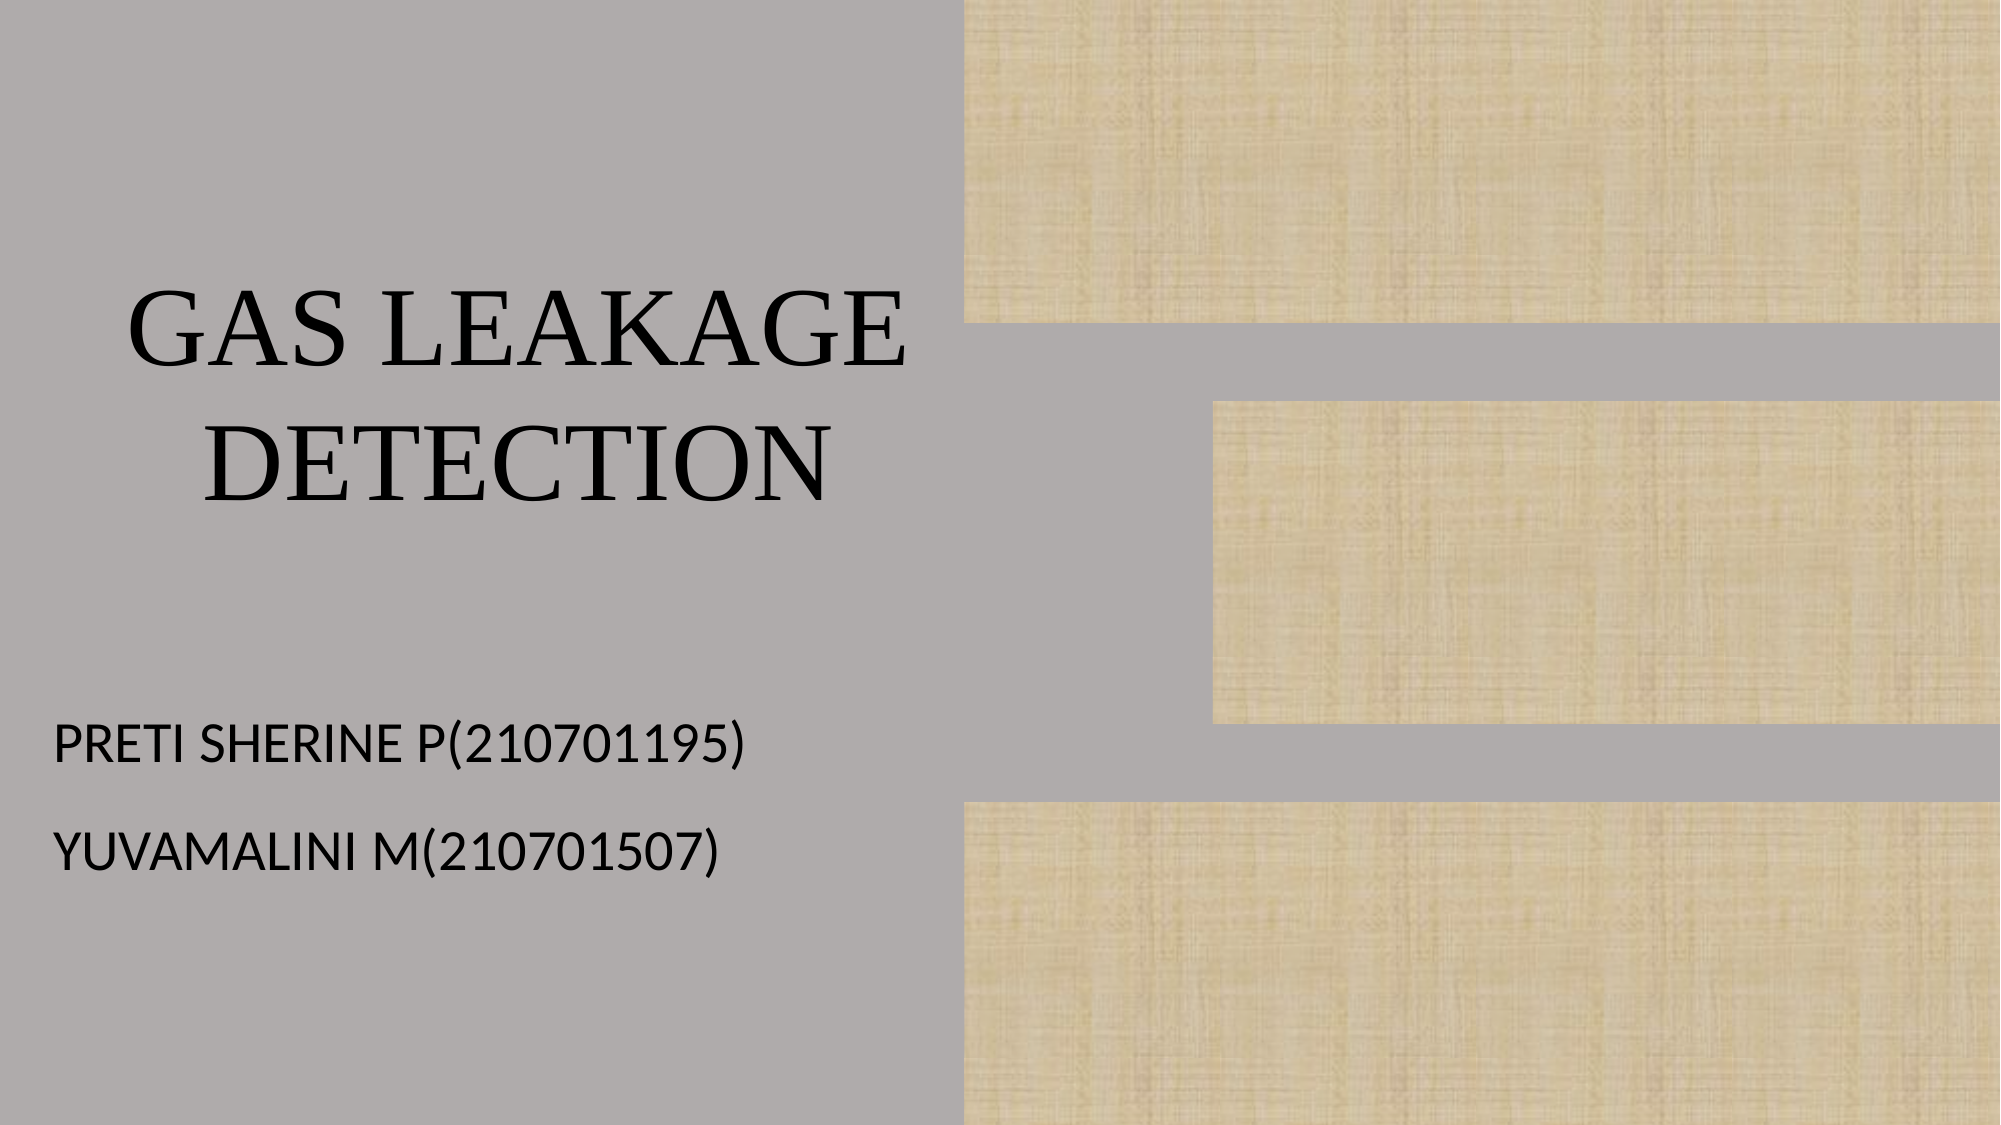

GAS LEAKAGE DETECTION
PRETI SHERINE P(210701195)

YUVAMALINI M(210701507)